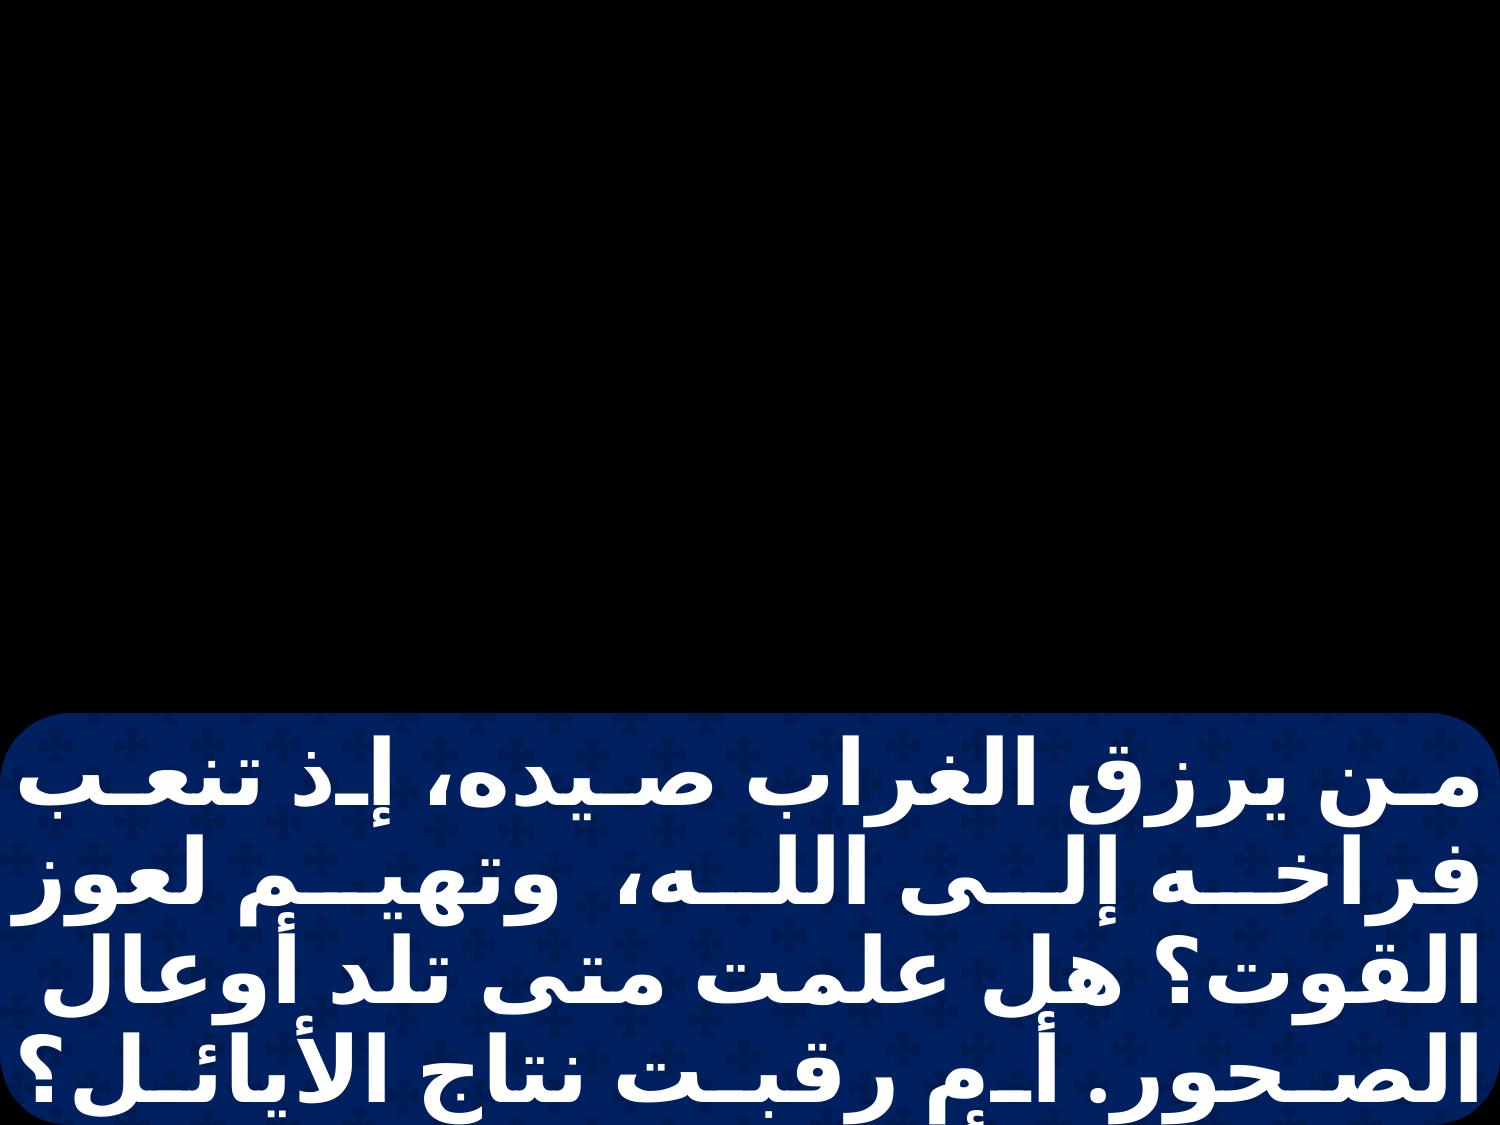

من يرزق الغراب صيده، إذ تنعب فراخه إلى الله،  وتهيم لعوز القوت؟ هل علمت متى تلد أوعال  الصحور. أم رقبت نتاج الأيائل؟ هل حسبت أشهر  حملهن، وعلمت أوان وضعهن؟ يبركن ويضعن